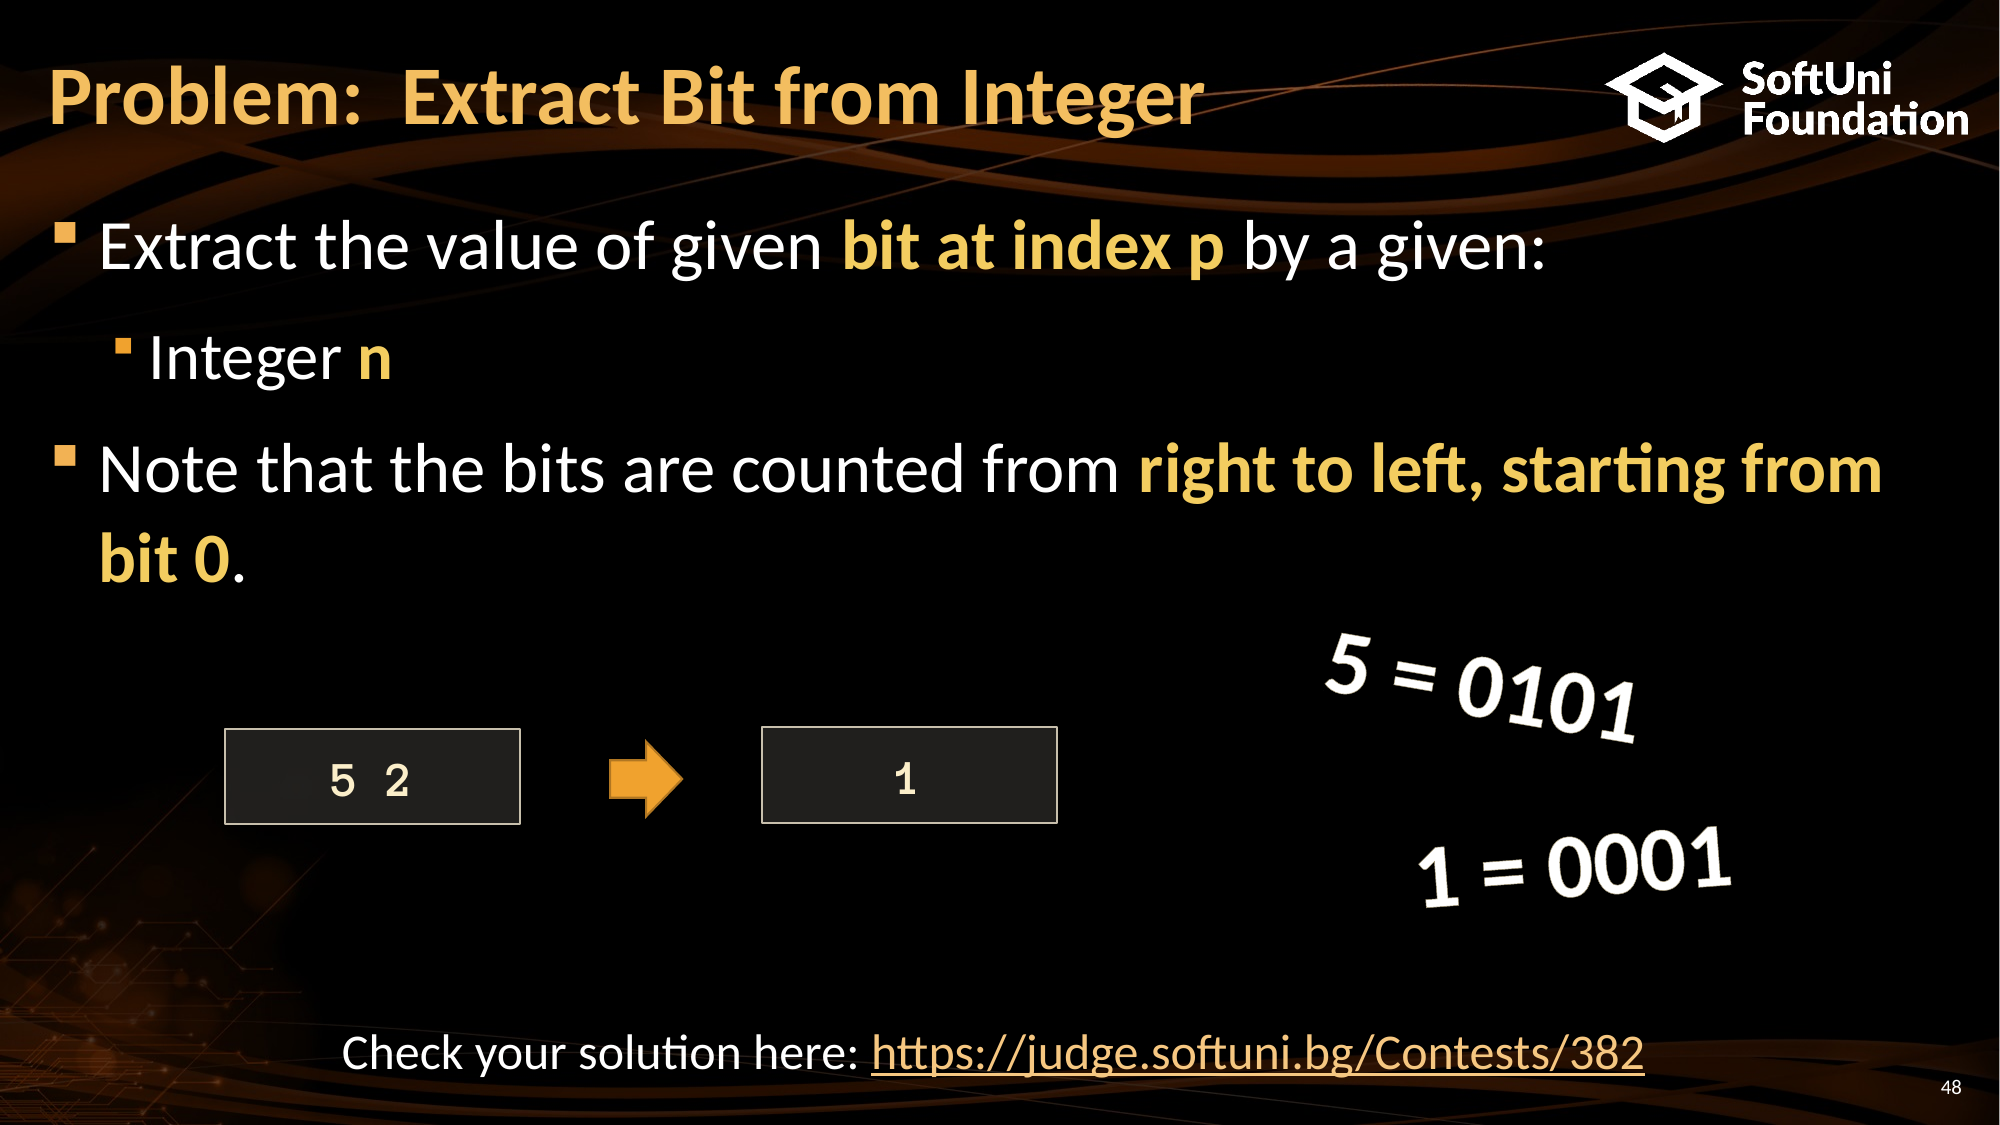

# Problem:  Extract Bit from Integer
Extract the value of given bit at index p by a given:
Integer n
Note that the bits are counted from right to left, starting from bit 0.
5 = 0101
1
5 2

1 = 0001
Check your solution here: https://judge.softuni.bg/Contests/382
48